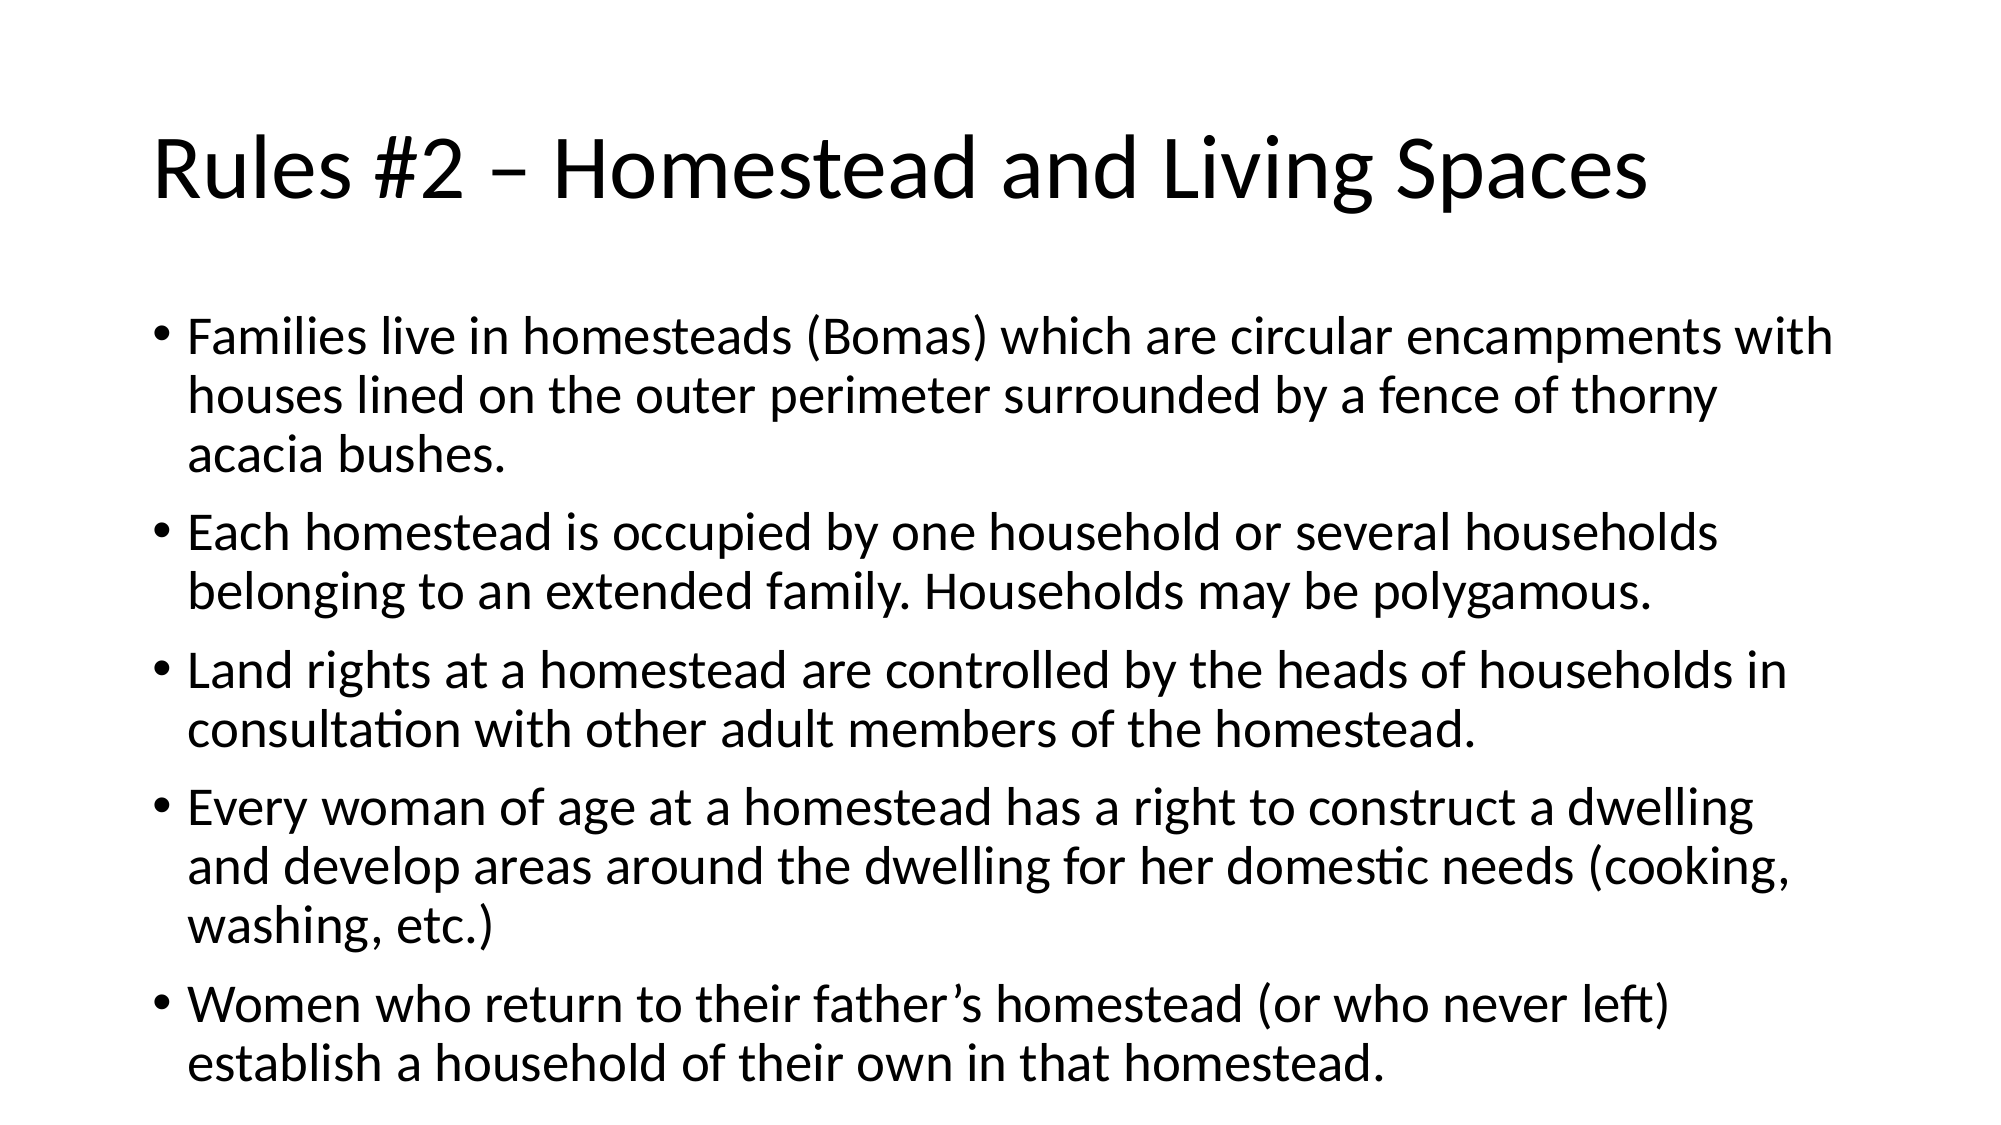

# Rules #2 – Homestead and Living Spaces
Families live in homesteads (Bomas) which are circular encampments with houses lined on the outer perimeter surrounded by a fence of thorny acacia bushes.
Each homestead is occupied by one household or several households belonging to an extended family. Households may be polygamous.
Land rights at a homestead are controlled by the heads of households in consultation with other adult members of the homestead.
Every woman of age at a homestead has a right to construct a dwelling and develop areas around the dwelling for her domestic needs (cooking, washing, etc.)
Women who return to their father’s homestead (or who never left) establish a household of their own in that homestead.